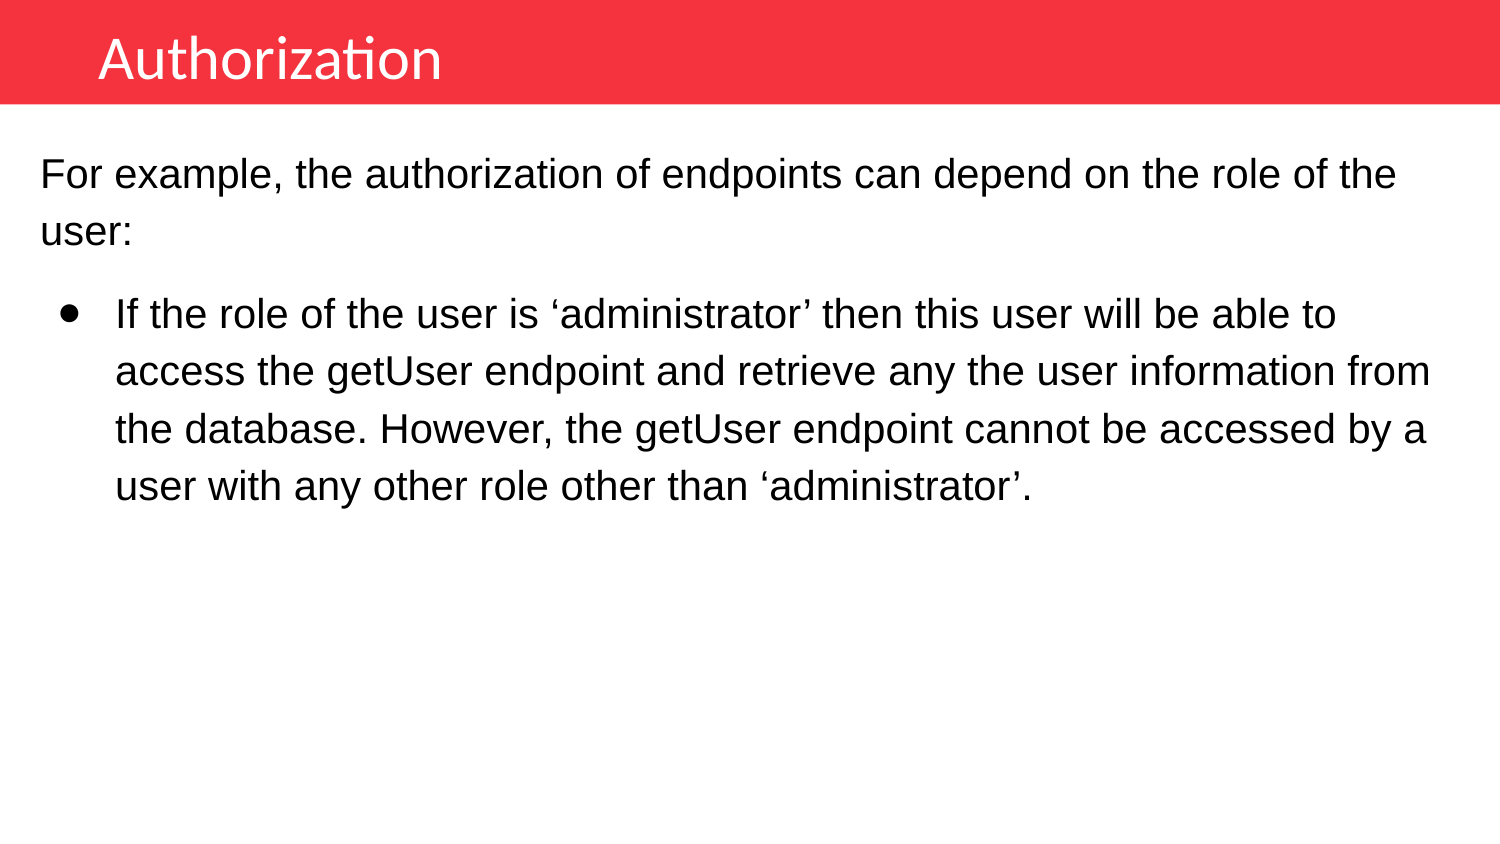

Authorization

For example, the authorization of endpoints can depend on the role of the user:
If the role of the user is ‘administrator’ then this user will be able to access the getUser endpoint and retrieve any the user information from the database. However, the getUser endpoint cannot be accessed by a user with any other role other than ‘administrator’.